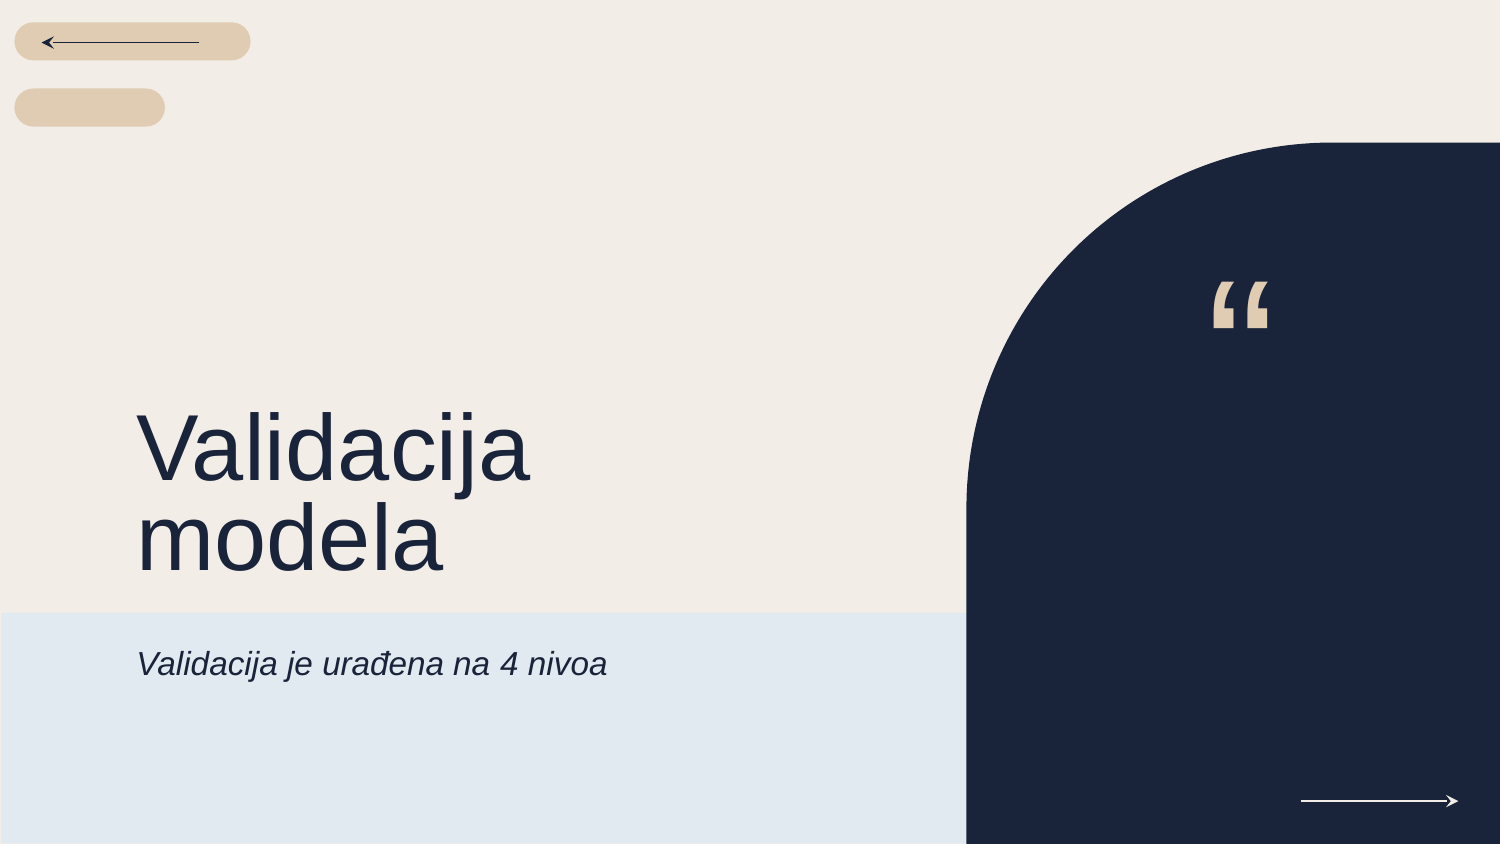

“
# Validacija modela
Validacija je urađena na 4 nivoa